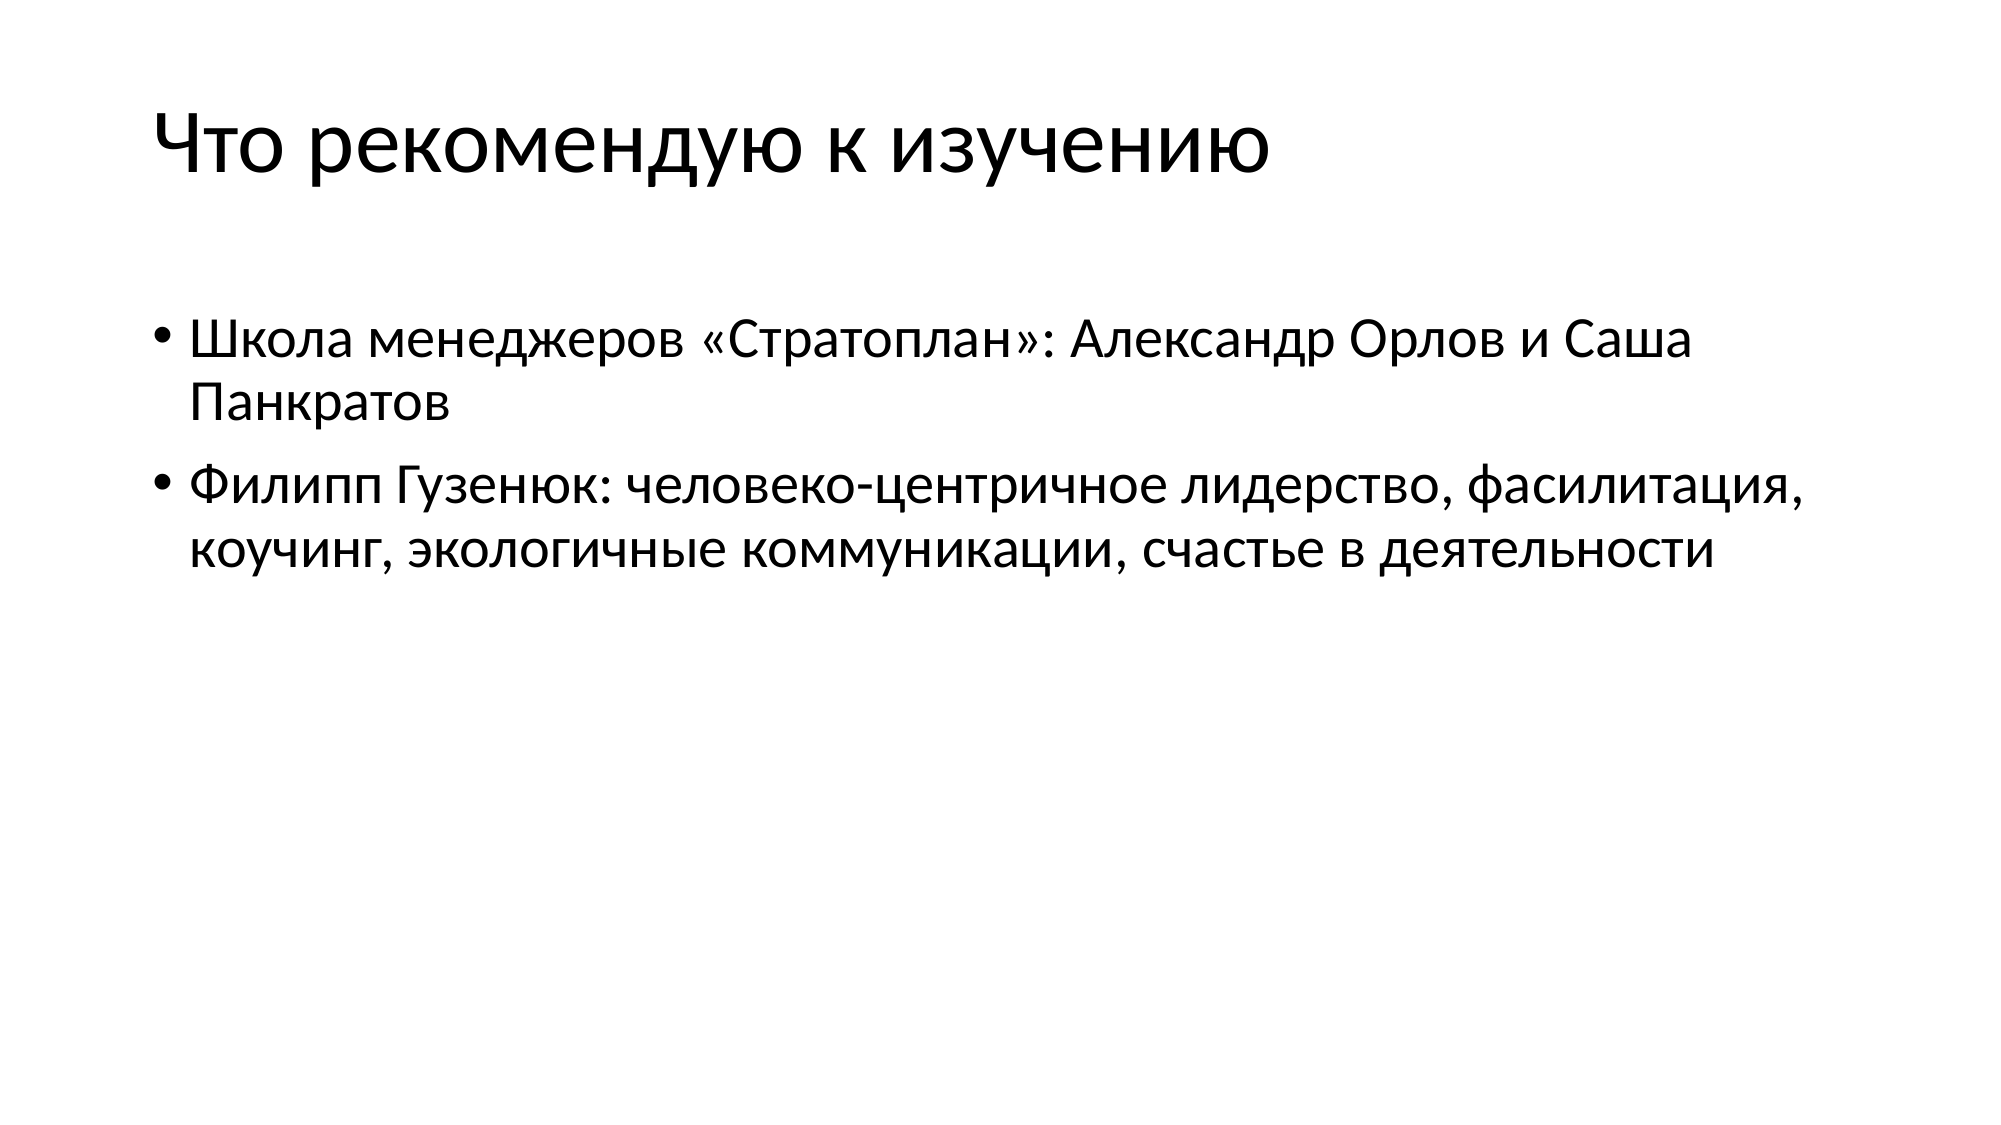

# Что рекомендую к изучению
Школа менеджеров «Стратоплан»: Александр Орлов и Саша Панкратов
Филипп Гузенюк: человеко-центричное лидерство, фасилитация, коучинг, экологичные коммуникации, счастье в деятельности